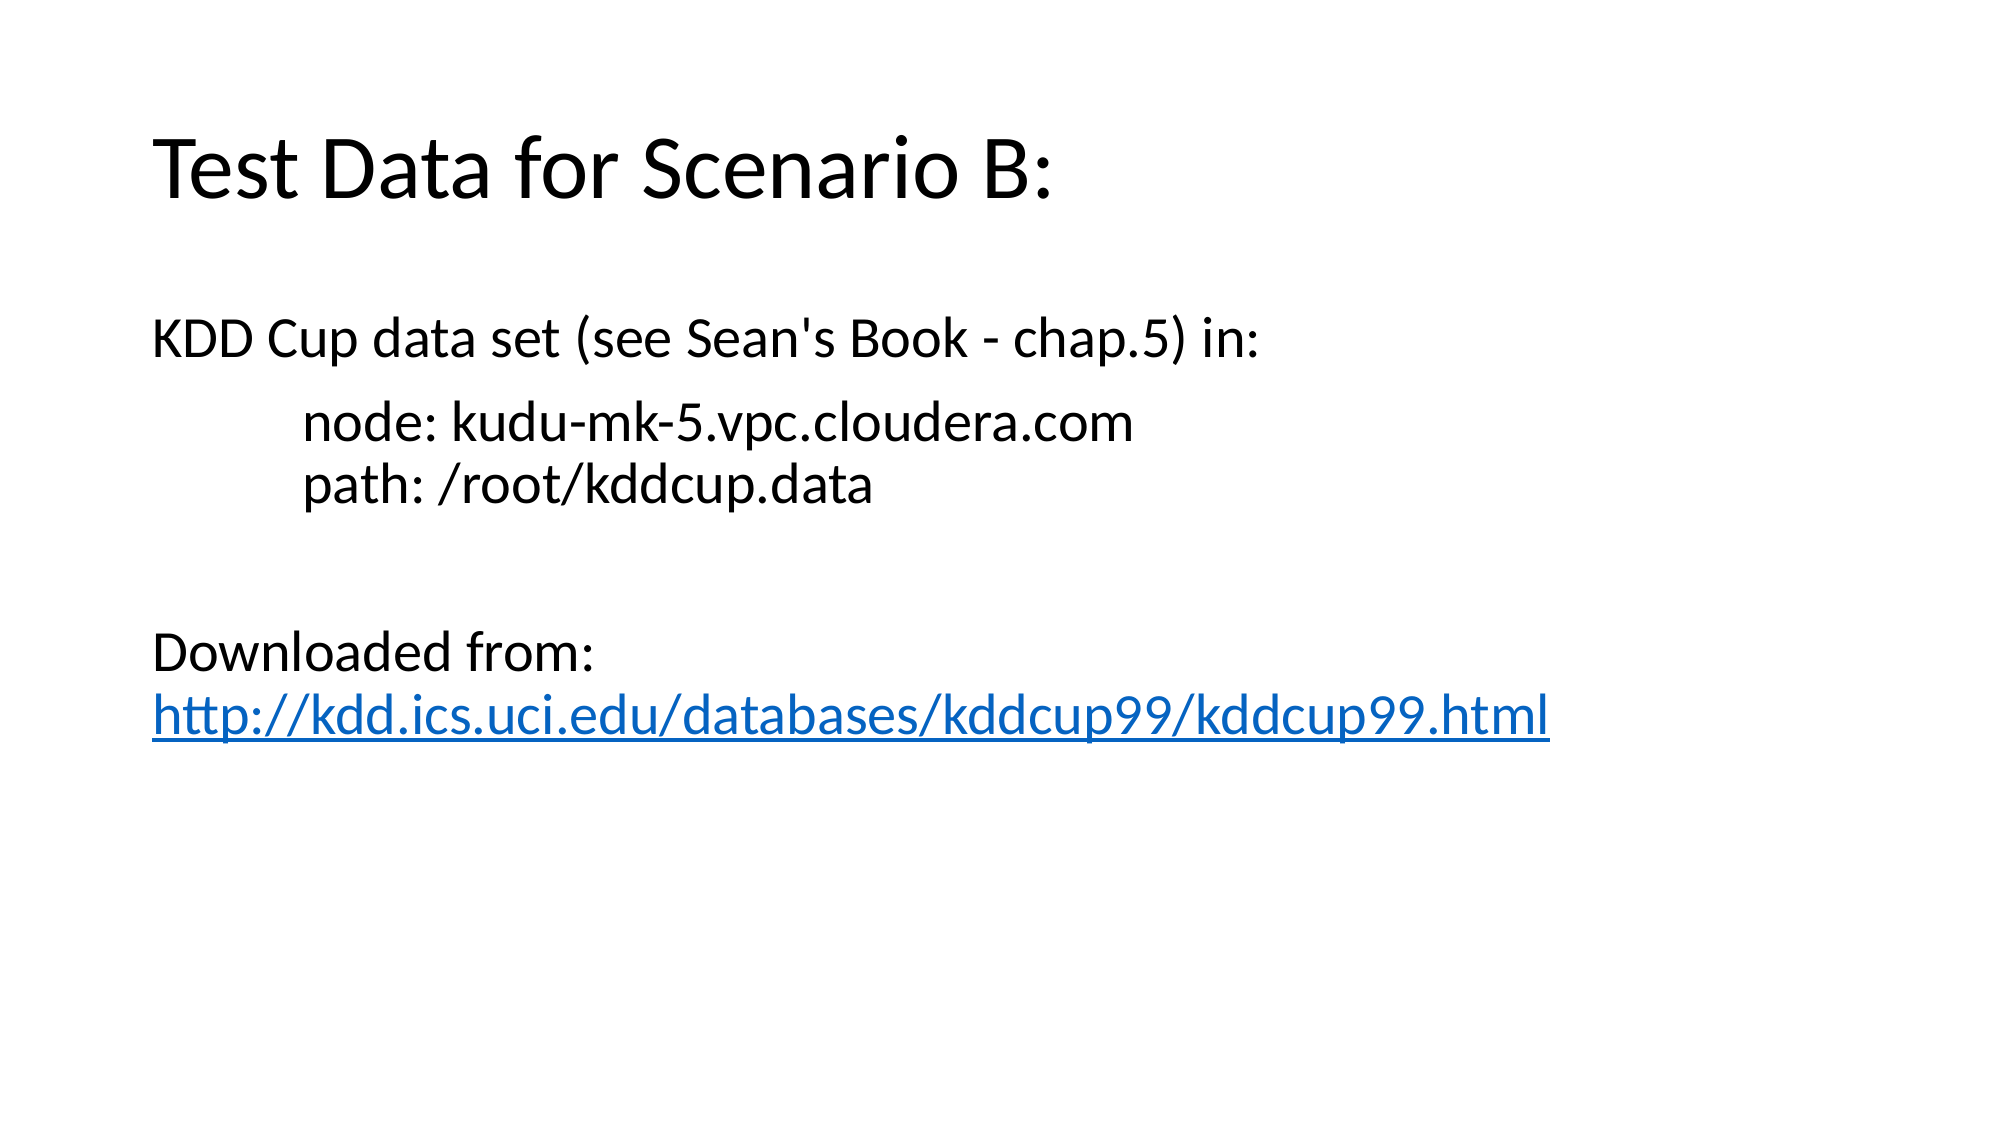

# Test Data for Scenario B:
KDD Cup data set (see Sean's Book - chap.5) in:
	node: kudu-mk-5.vpc.cloudera.com
	path: /root/kddcup.data

Downloaded from: http://kdd.ics.uci.edu/databases/kddcup99/kddcup99.html